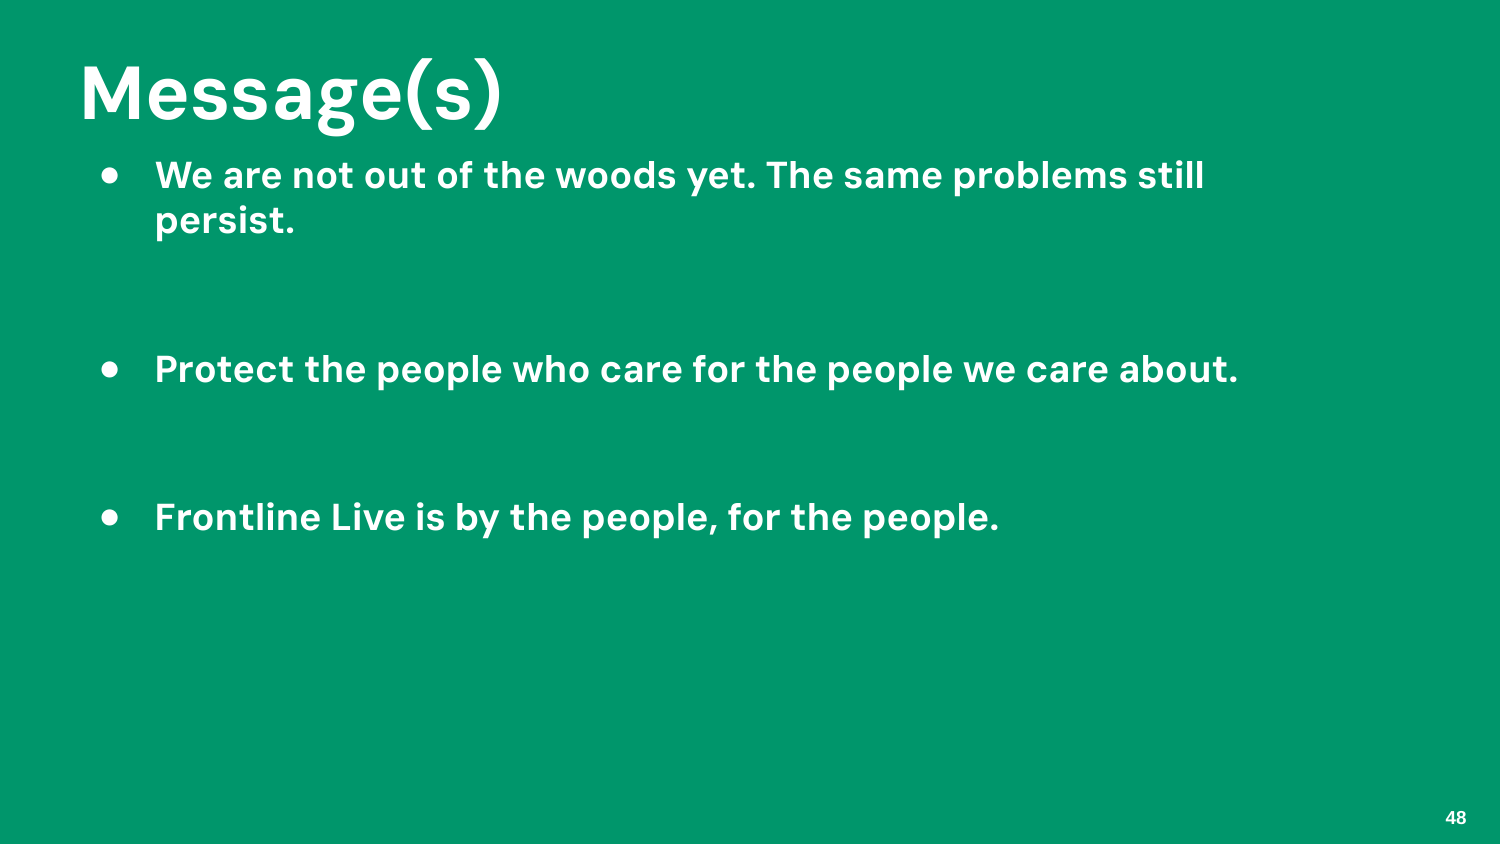

# Message(s)
We are not out of the woods yet. The same problems still persist.

Protect the people who care for the people we care about.

Frontline Live is by the people, for the people.

48